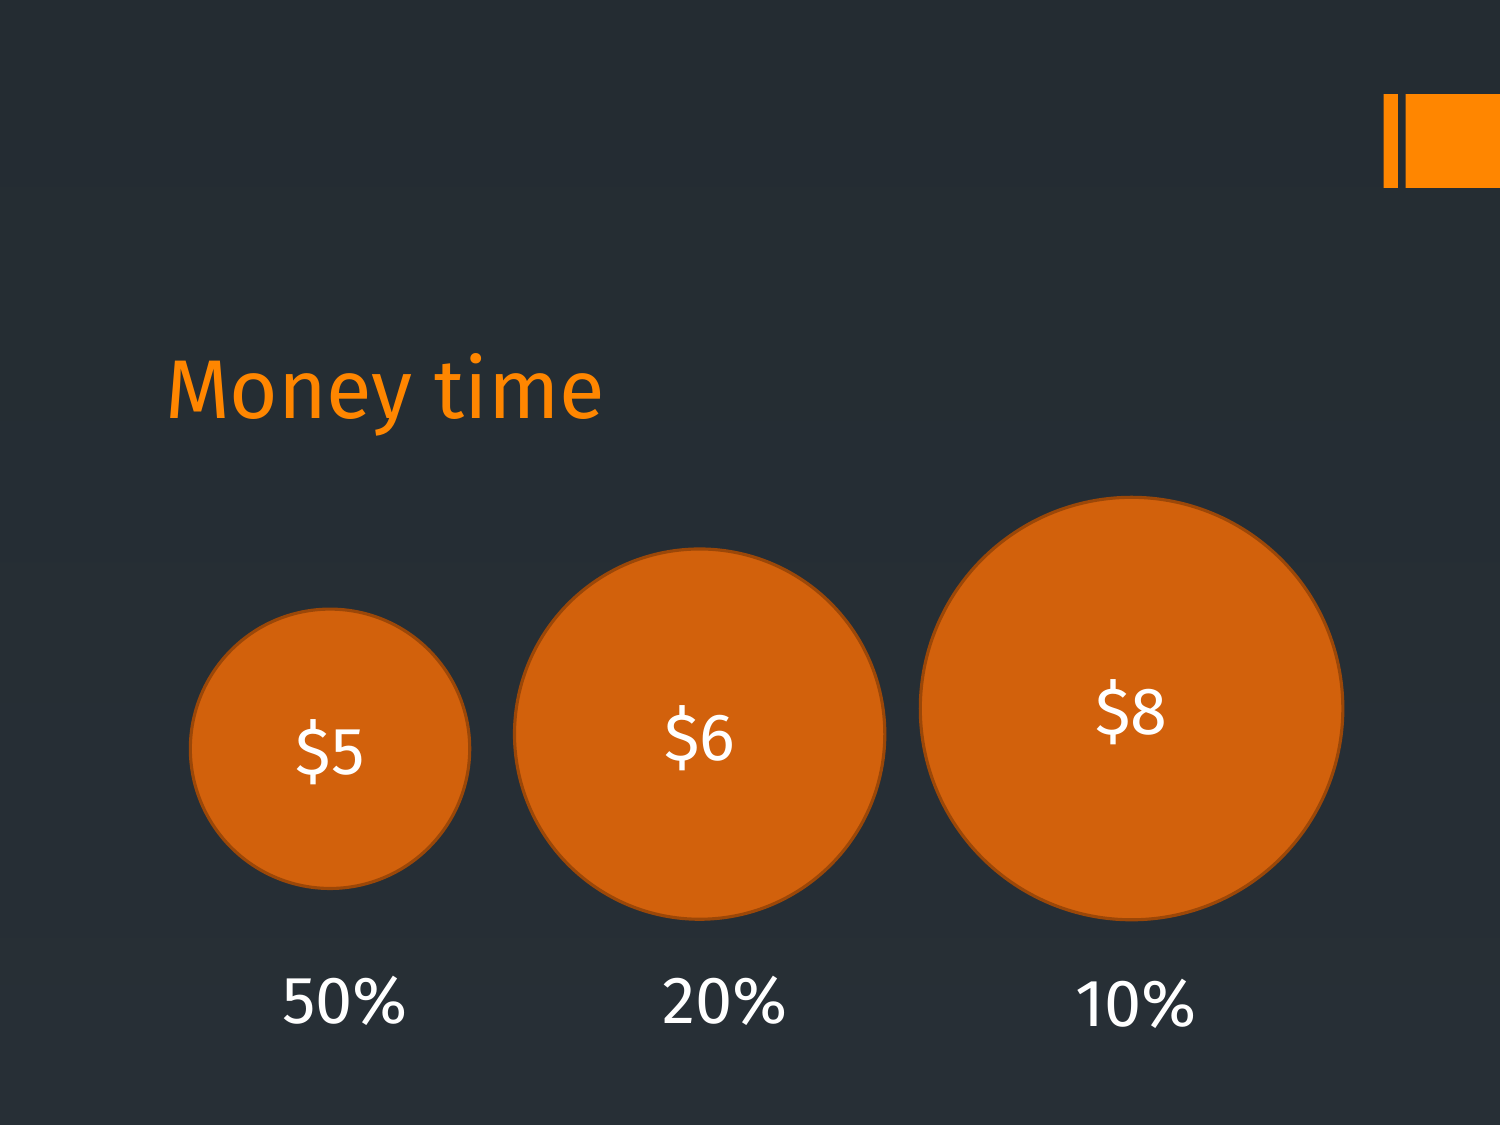

# Money time

$8
$6
$5
50%
20%
10%